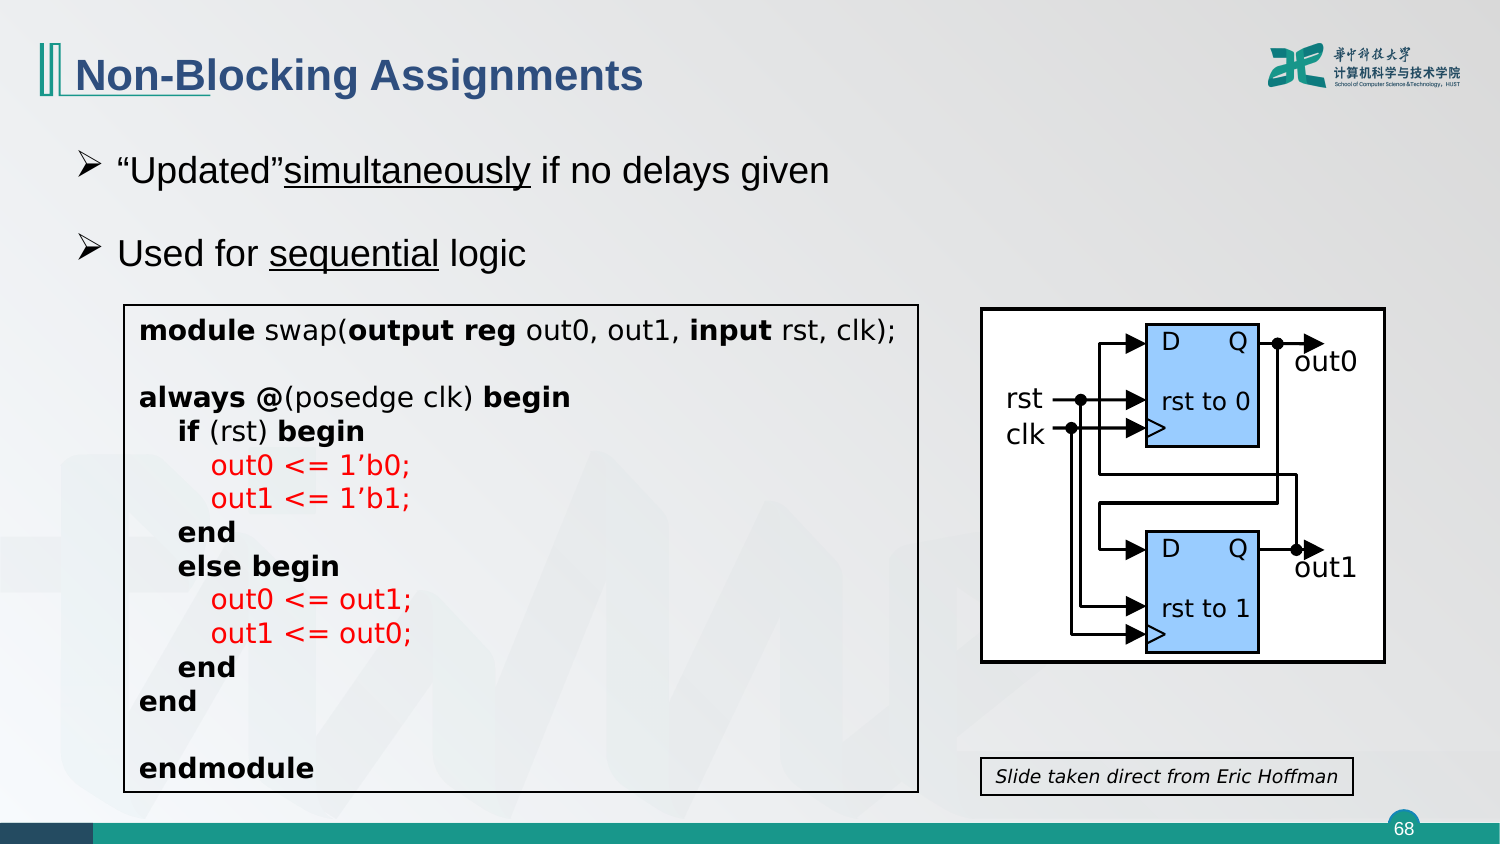

# Non-Blocking Assignments
“Updated”simultaneously if no delays given
Used for sequential logic
module swap(output reg out0, out1, input rst, clk);

always @(posedge clk) begin
    if (rst) begin
        out0 <= 1’b0;
        out1 <= 1’b1;
    end
    else begin
        out0 <= out1;
        out1 <= out0;
    end
end

endmodule

D      Q
rst to 0

out0

rst

clk

D      Q

rst to 1

out1

Slide taken direct from Eric Hoffman